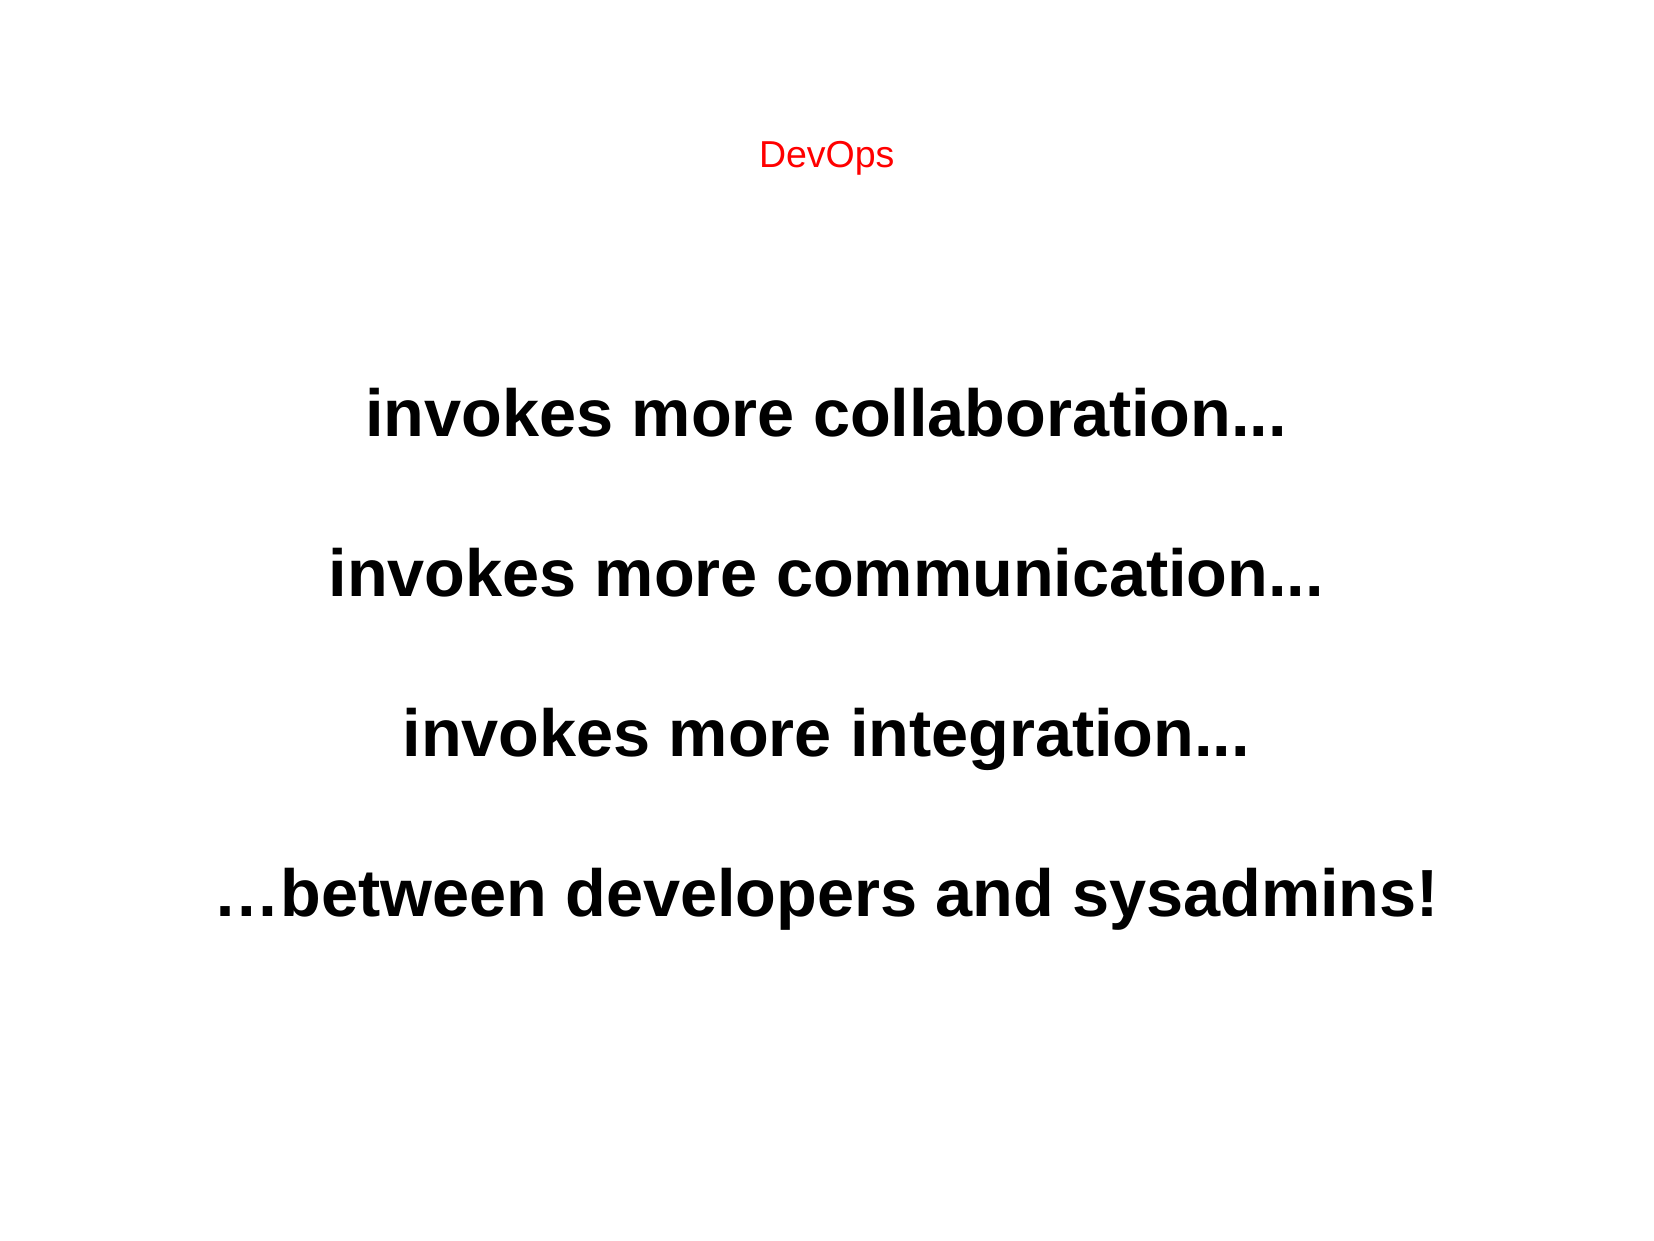

DevOps
invokes more collaboration...

invokes more communication...

invokes more integration...

…between developers and sysadmins!